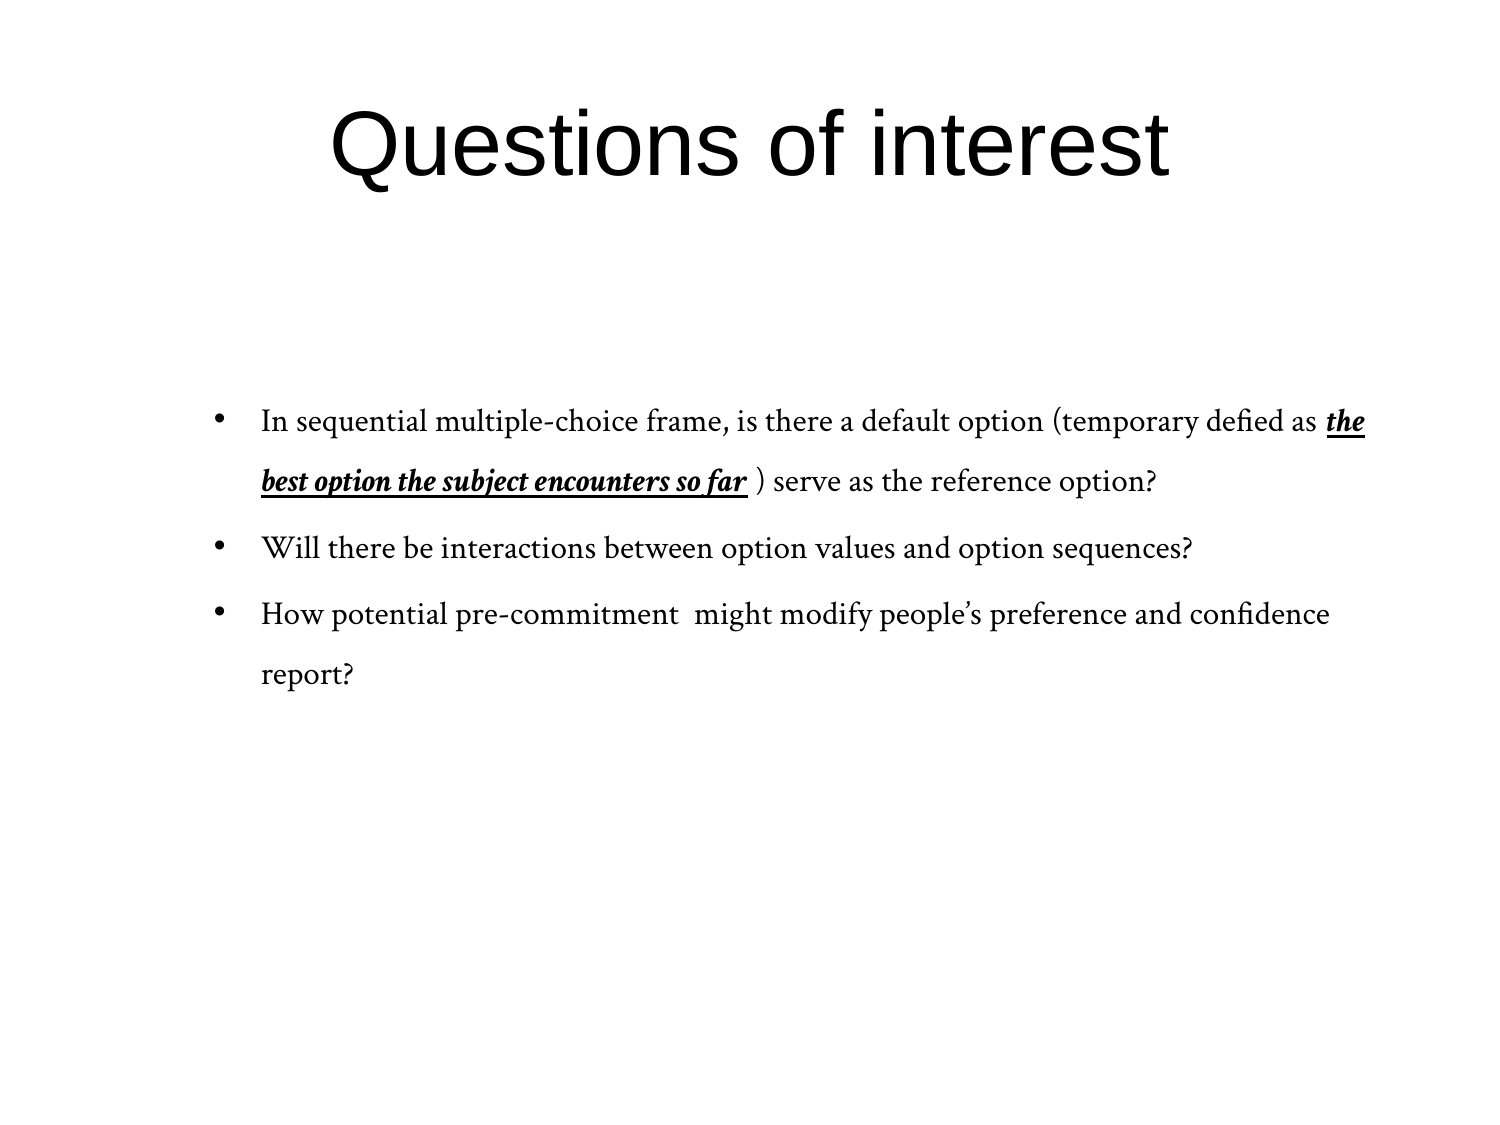

# Questions of interest

In sequential multiple-choice frame, is there a default option (temporary defied as the best option the subject encounters so far ) serve as the reference option?
Will there be interactions between option values and option sequences?
How potential pre-commitment  might modify people’s preference and confidence report?